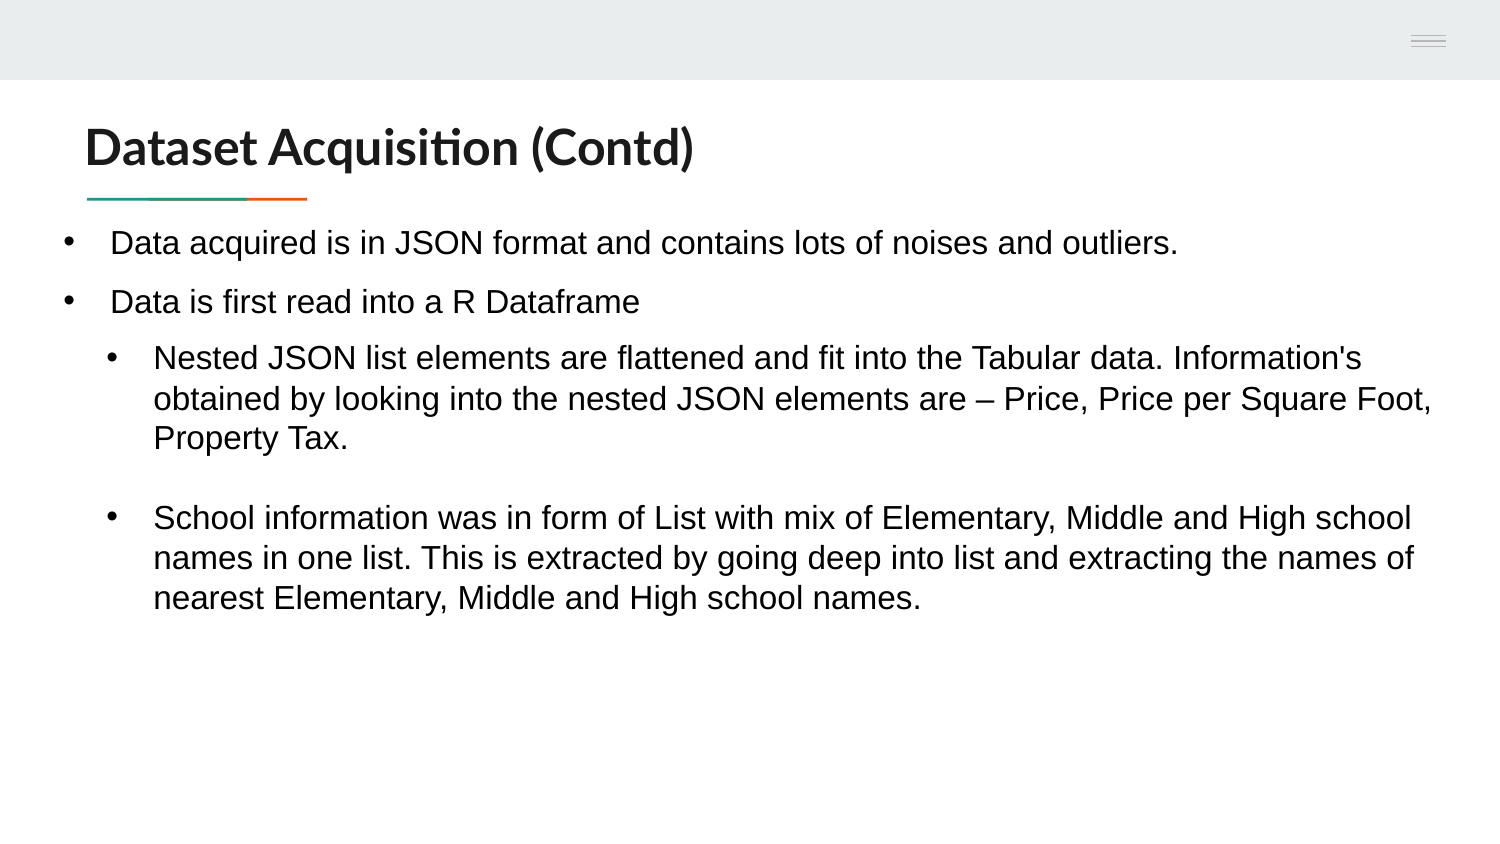

# Dataset Acquisition (Contd)
Data acquired is in JSON format and contains lots of noises and outliers.
Data is first read into a R Dataframe
Nested JSON list elements are flattened and fit into the Tabular data. Information's obtained by looking into the nested JSON elements are – Price, Price per Square Foot, Property Tax.

School information was in form of List with mix of Elementary, Middle and High school names in one list. This is extracted by going deep into list and extracting the names of nearest Elementary, Middle and High school names.